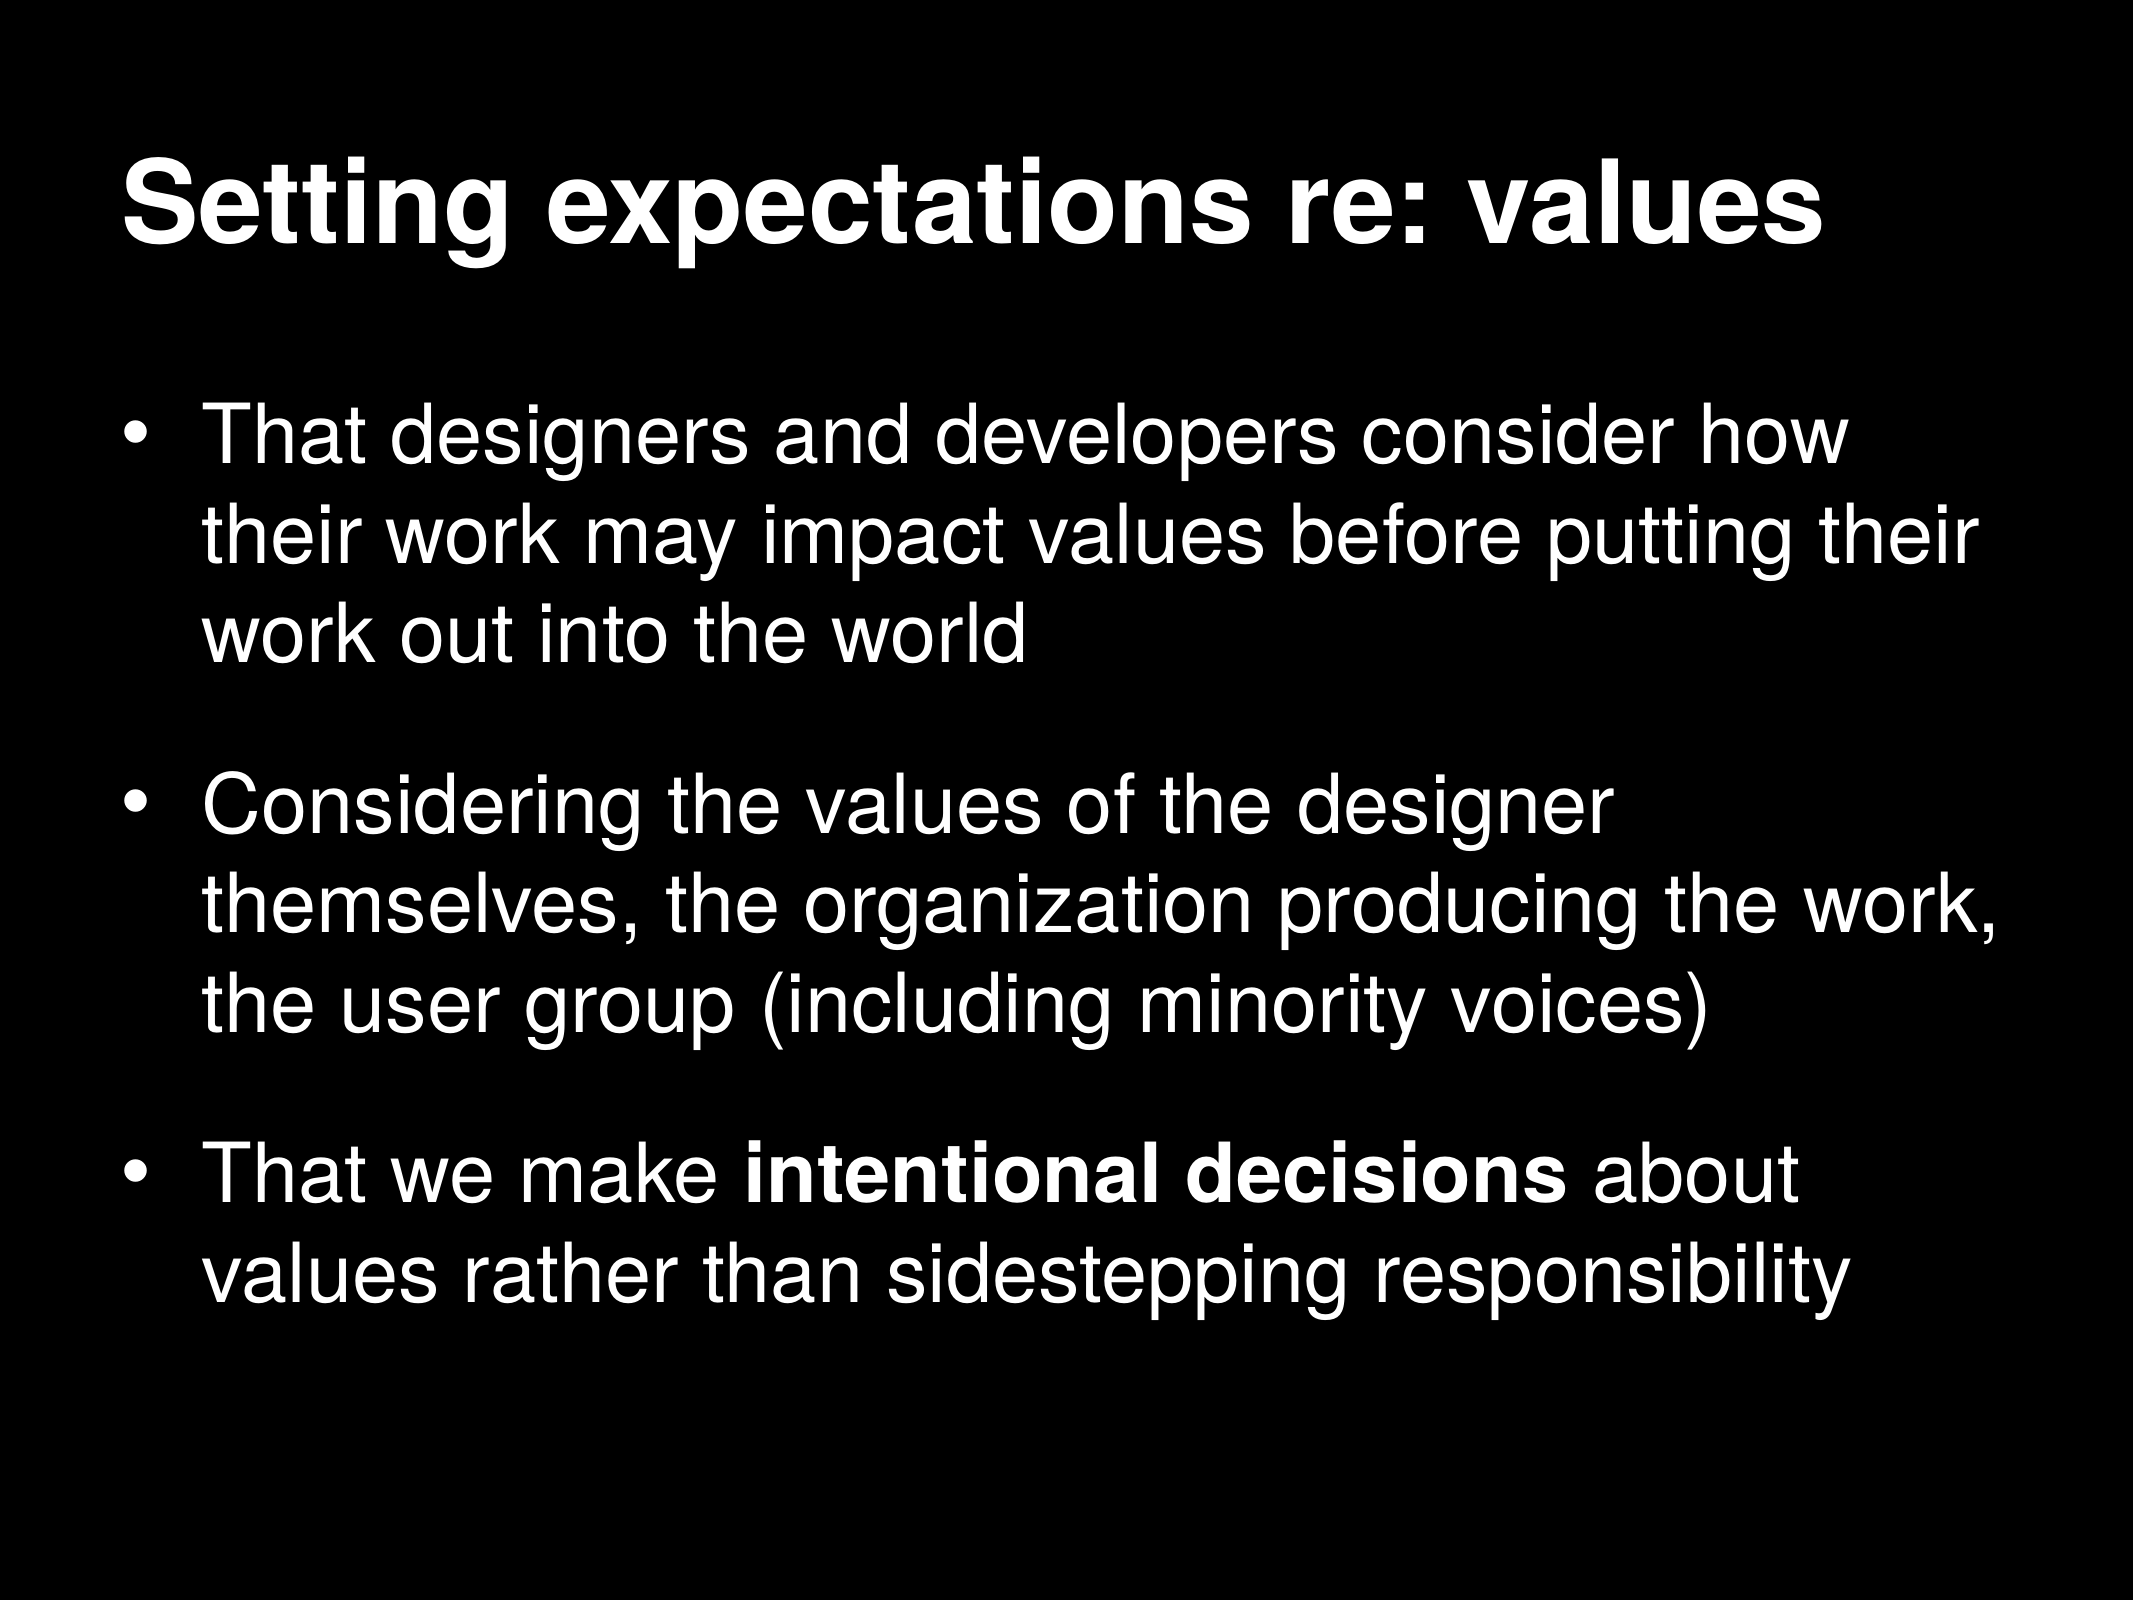

# Setting expectations re: values
That designers and developers consider how their work may impact values before putting their work out into the world
Considering the values of the designer themselves, the organization producing the work, the user group (including minority voices)
That we make intentional decisions about values rather than sidestepping responsibility